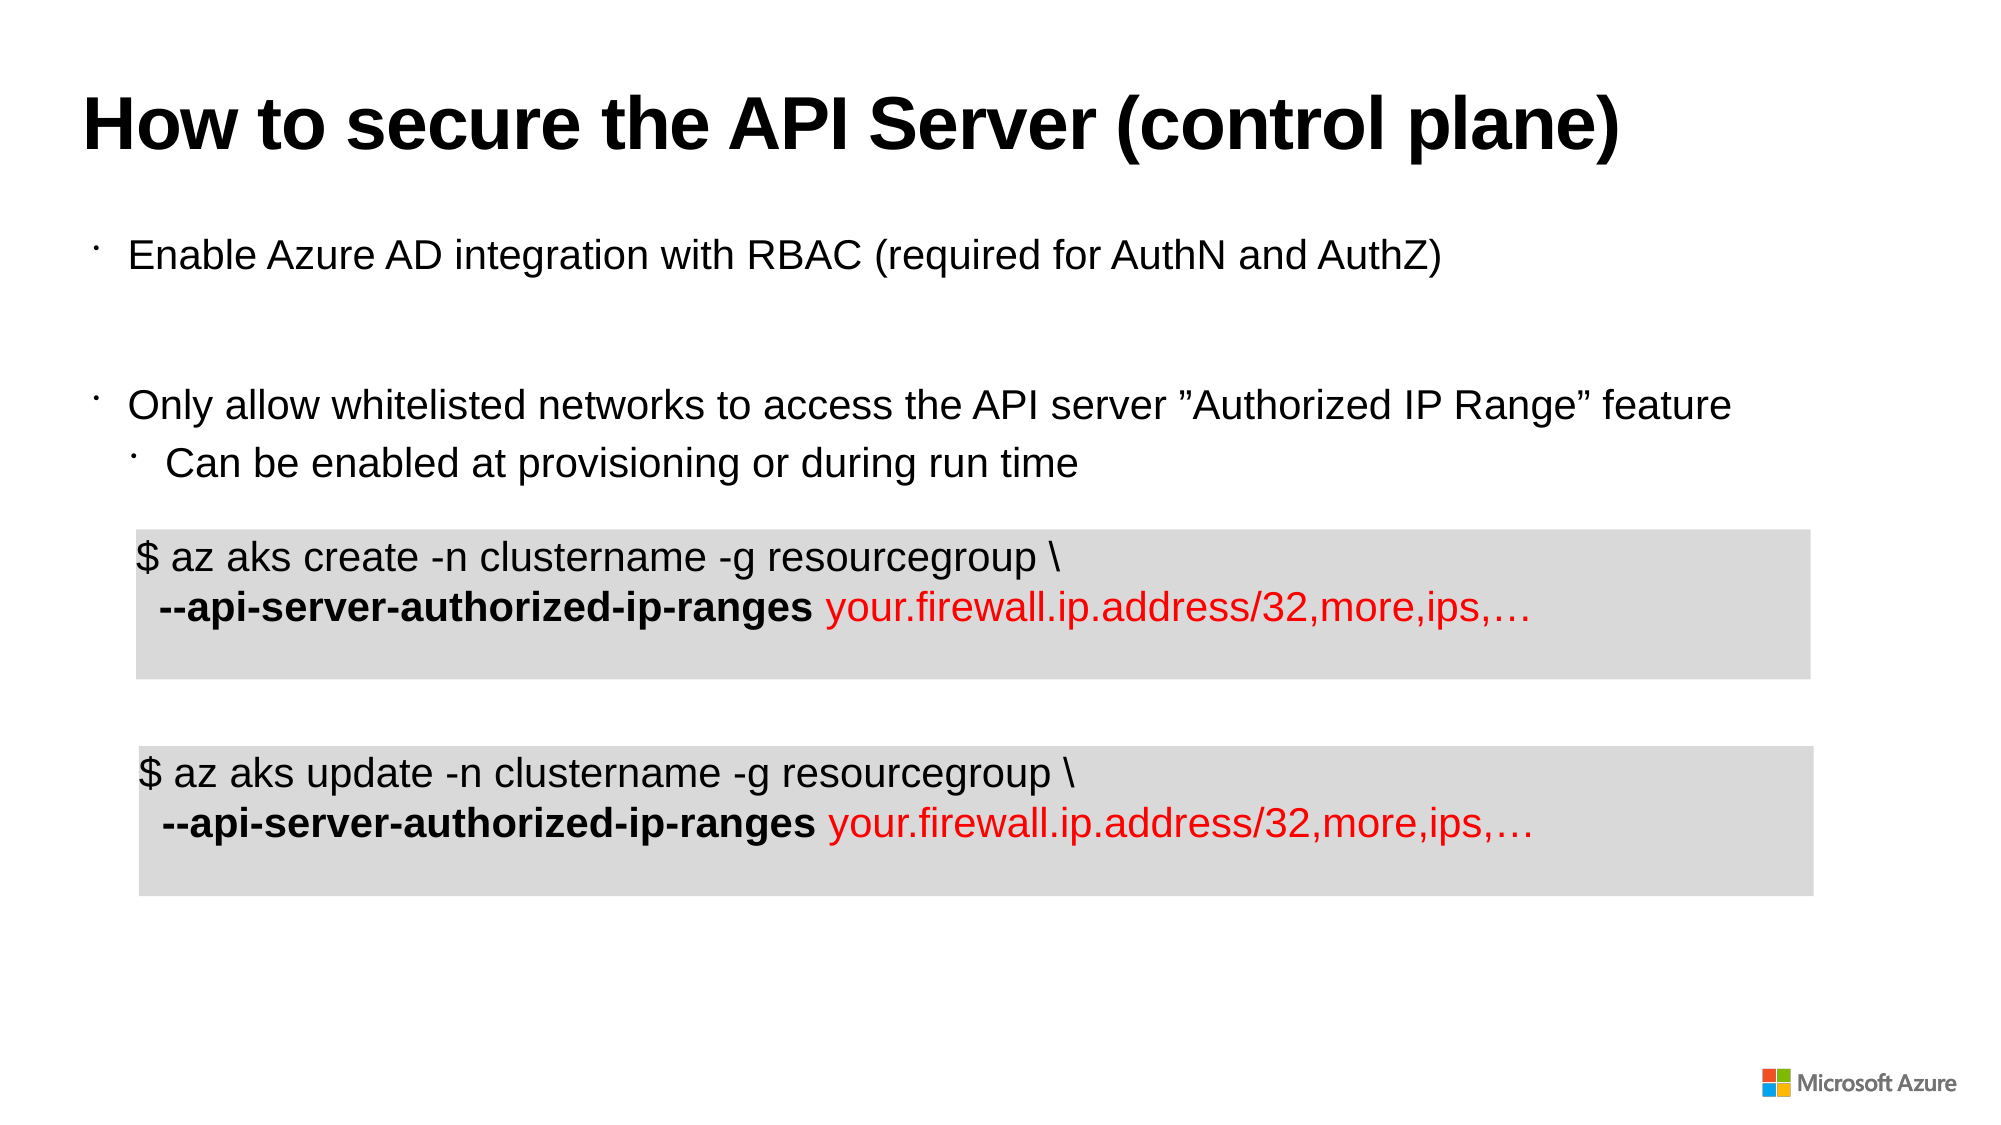

# How to secure the API Server (control plane)
Enable Azure AD integration with RBAC (required for AuthN and AuthZ)

Only allow whitelisted networks to access the API server ”Authorized IP Range” feature
Can be enabled at provisioning or during run time
$ az aks create -n clustername -g resourcegroup \
  --api-server-authorized-ip-ranges your.firewall.ip.address/32,more,ips,…

$ az aks update -n clustername -g resourcegroup \
  --api-server-authorized-ip-ranges your.firewall.ip.address/32,more,ips,…